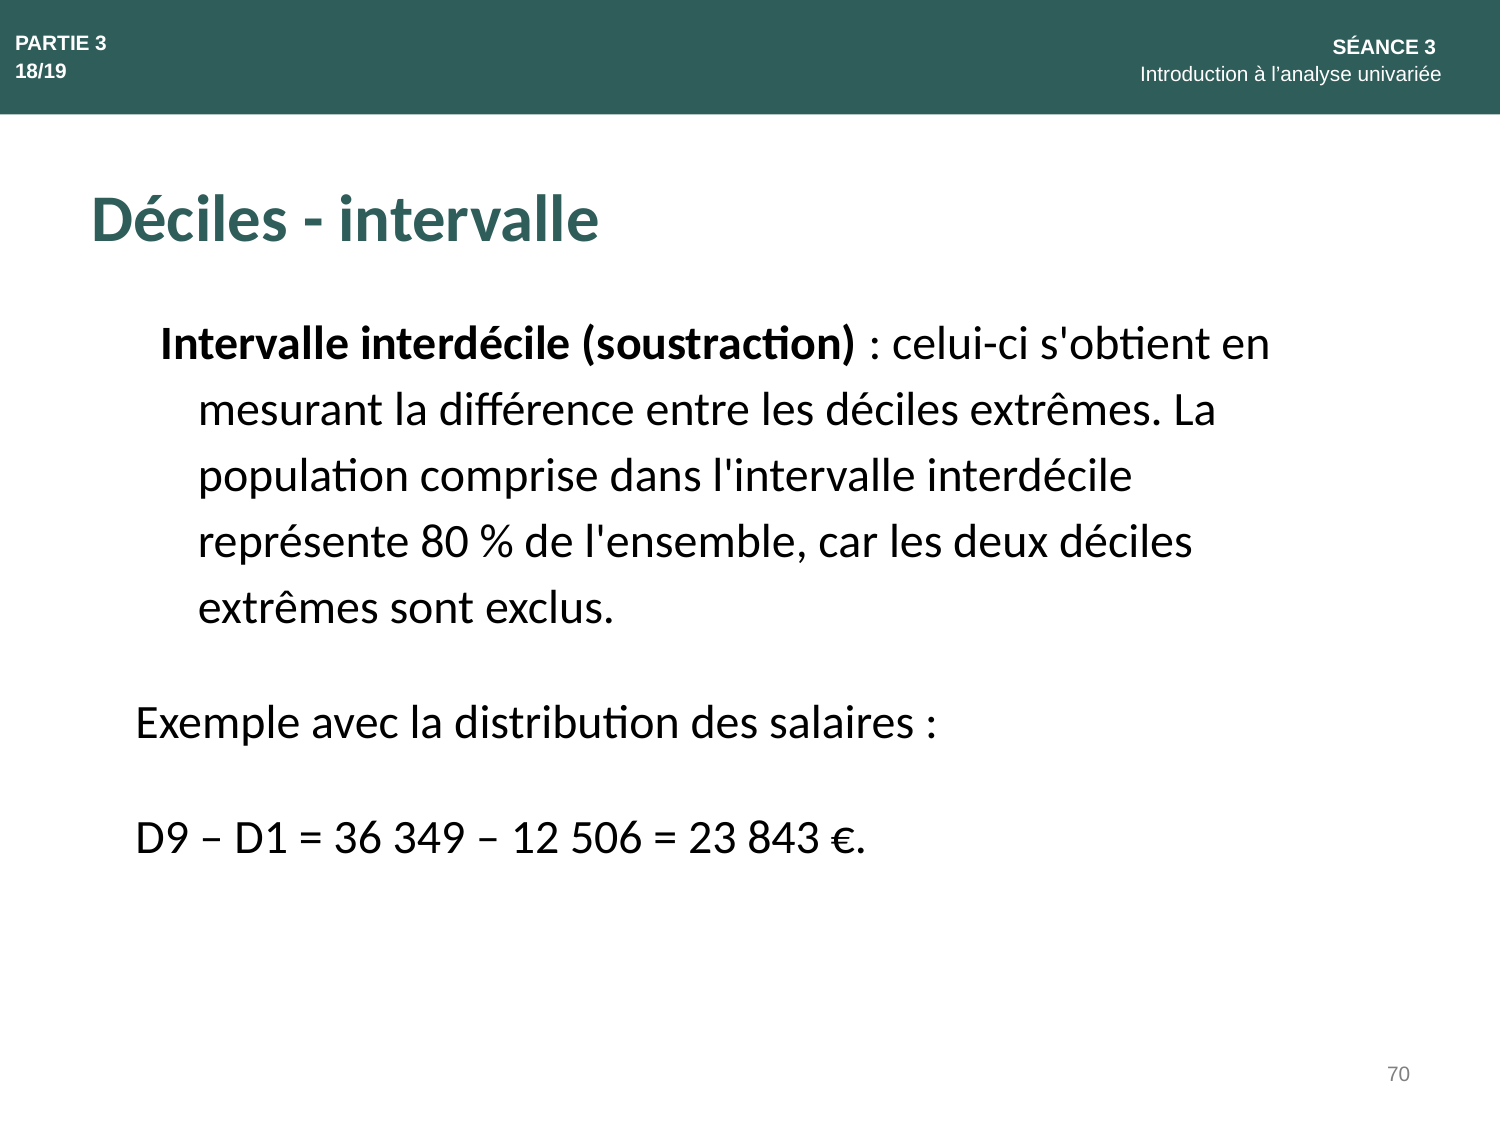

PARTIE 3
18/19

SÉANCE 3
Introduction à l’analyse univariée
Déciles - intervalle

Intervalle interdécile (soustraction) : celui-ci s'obtient en mesurant la différence entre les déciles extrêmes. La population comprise dans l'intervalle interdécile représente 80 % de l'ensemble, car les deux déciles extrêmes sont exclus.
Exemple avec la distribution des salaires :
D9 – D1 = 36 349 – 12 506 = 23 843 €.

70